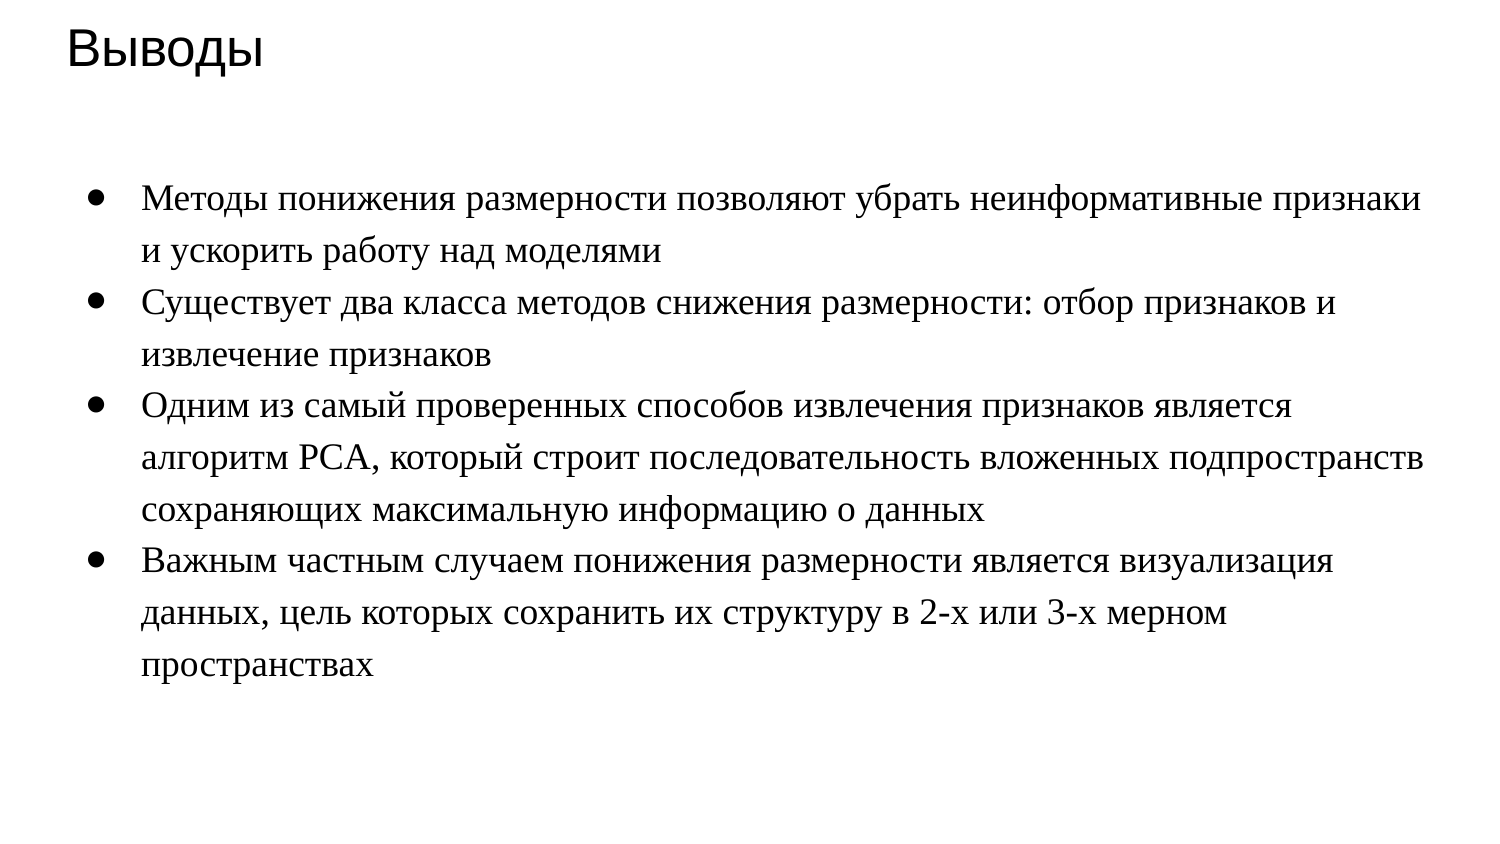

# Выводы
Методы понижения размерности позволяют убрать неинформативные признаки и ускорить работу над моделями
Существует два класса методов снижения размерности: отбор признаков и извлечение признаков
Одним из самый проверенных способов извлечения признаков является алгоритм PCA, который строит последовательность вложенных подпространств сохраняющих максимальную информацию о данных
Важным частным случаем понижения размерности является визуализация данных, цель которых сохранить их структуру в 2-х или 3-х мерном пространствах